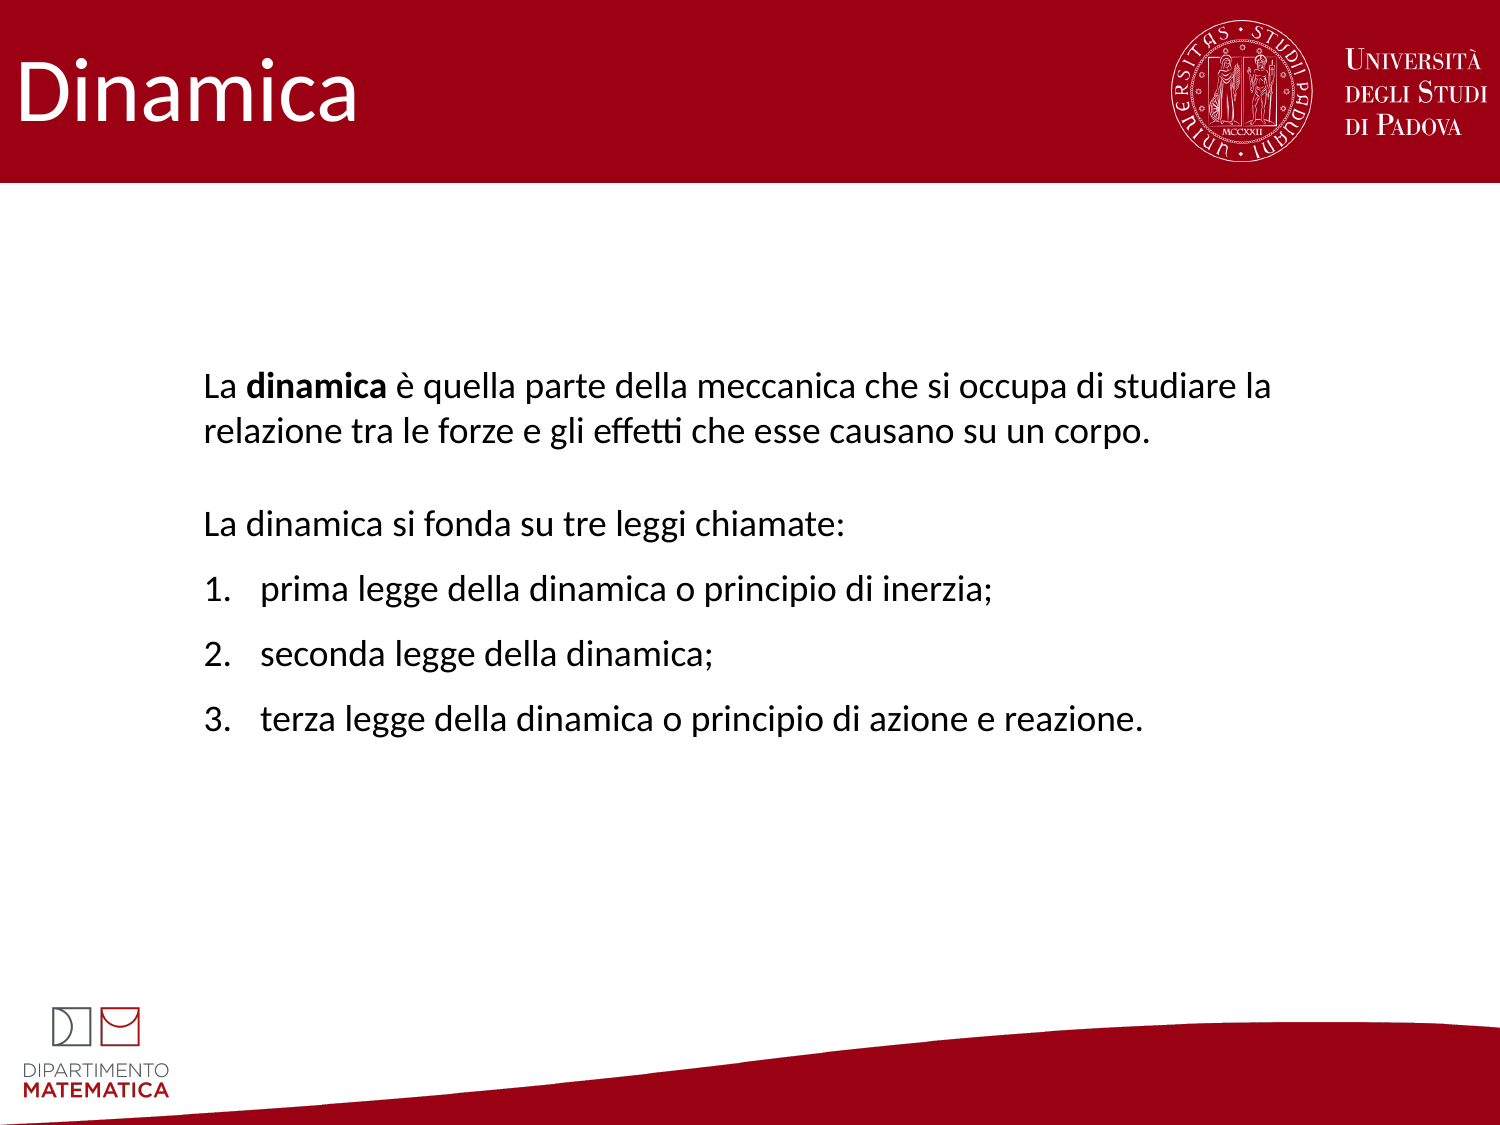

# Dinamica
La dinamica è quella parte della meccanica che si occupa di studiare la relazione tra le forze e gli effetti che esse causano su un corpo.

La dinamica si fonda su tre leggi chiamate:
prima legge della dinamica o principio di inerzia;
seconda legge della dinamica;
terza legge della dinamica o principio di azione e reazione.